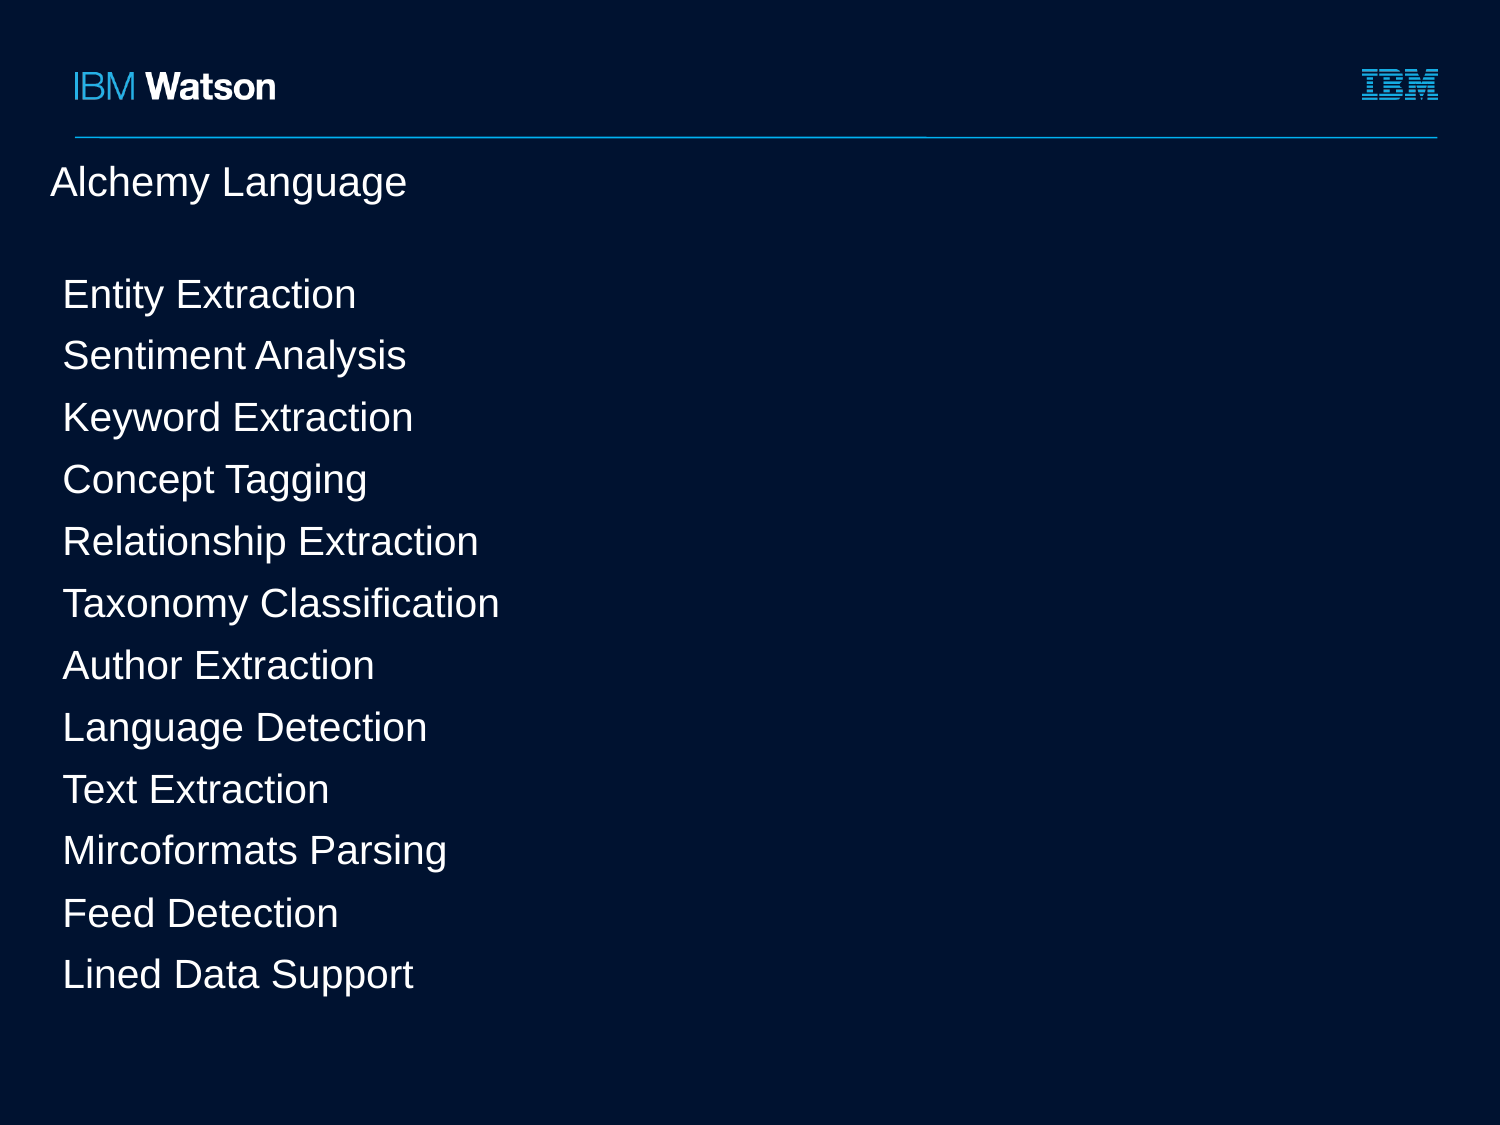

Alchemy Language
Entity Extraction
Sentiment Analysis
Keyword Extraction
Concept Tagging
Relationship Extraction
Taxonomy Classification
Author Extraction
Language Detection
Text Extraction
Mircoformats Parsing
Feed Detection
Lined Data Support